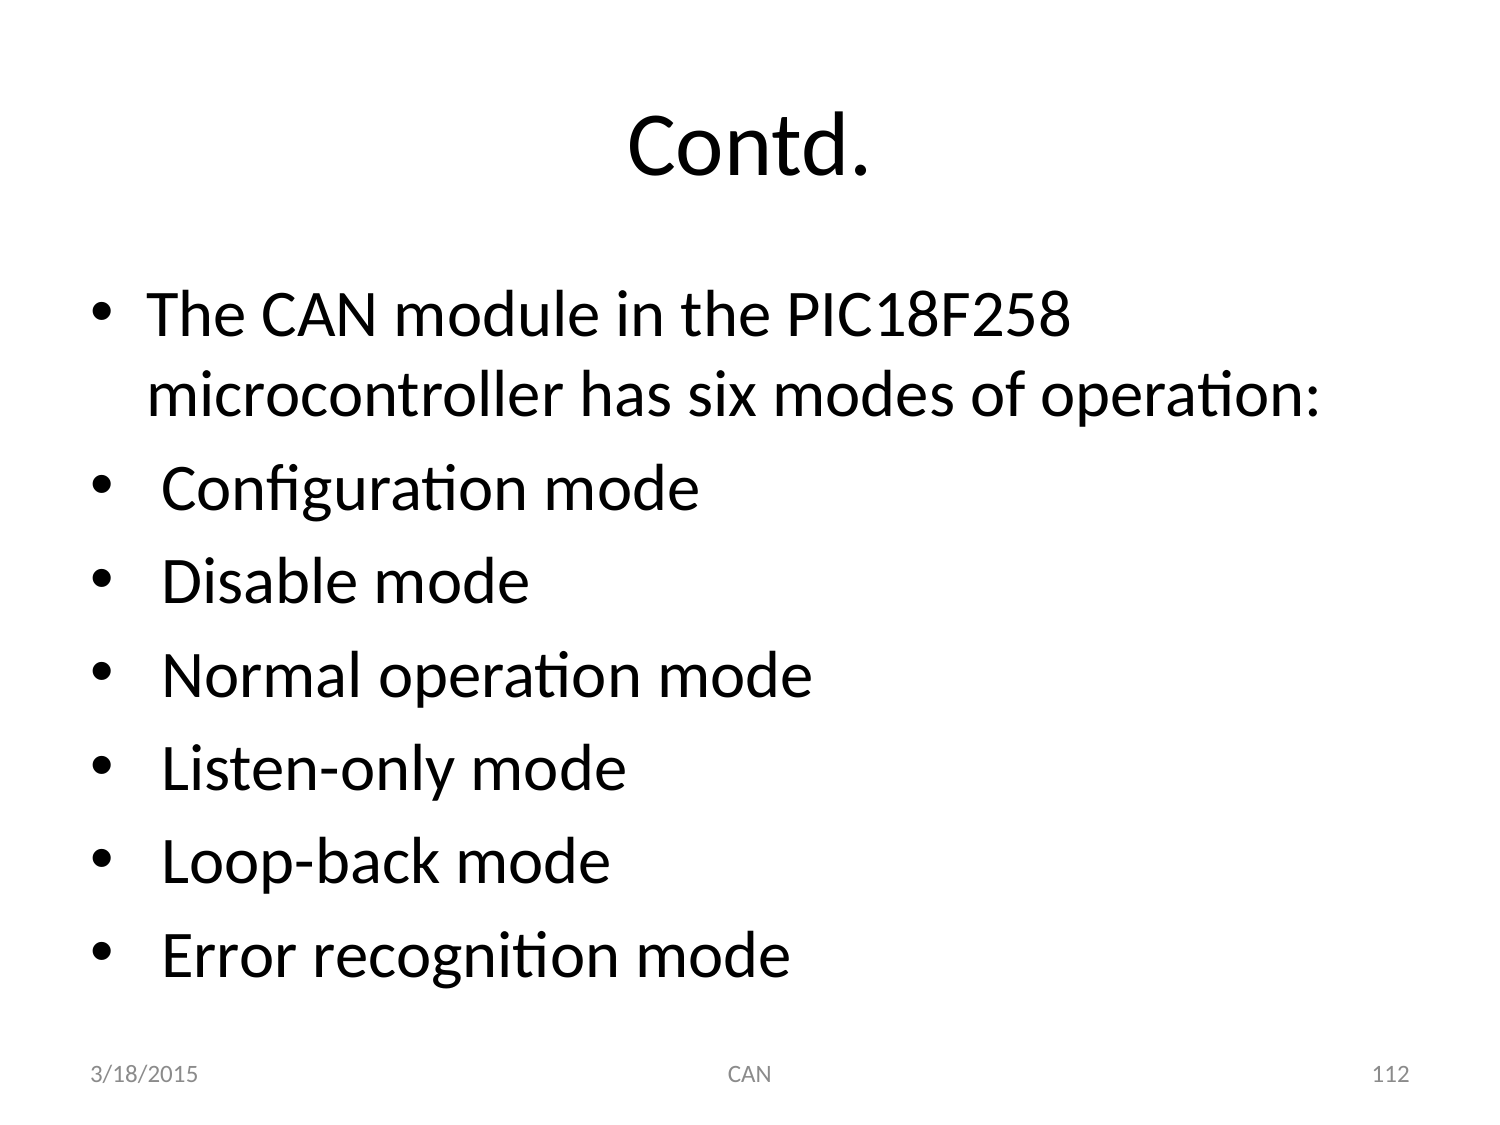

# Contd.
The CAN module in the PIC18F258 microcontroller has six modes of operation:
 Configuration mode
 Disable mode
 Normal operation mode
 Listen-only mode
 Loop-back mode
 Error recognition mode
3/18/2015
CAN
112